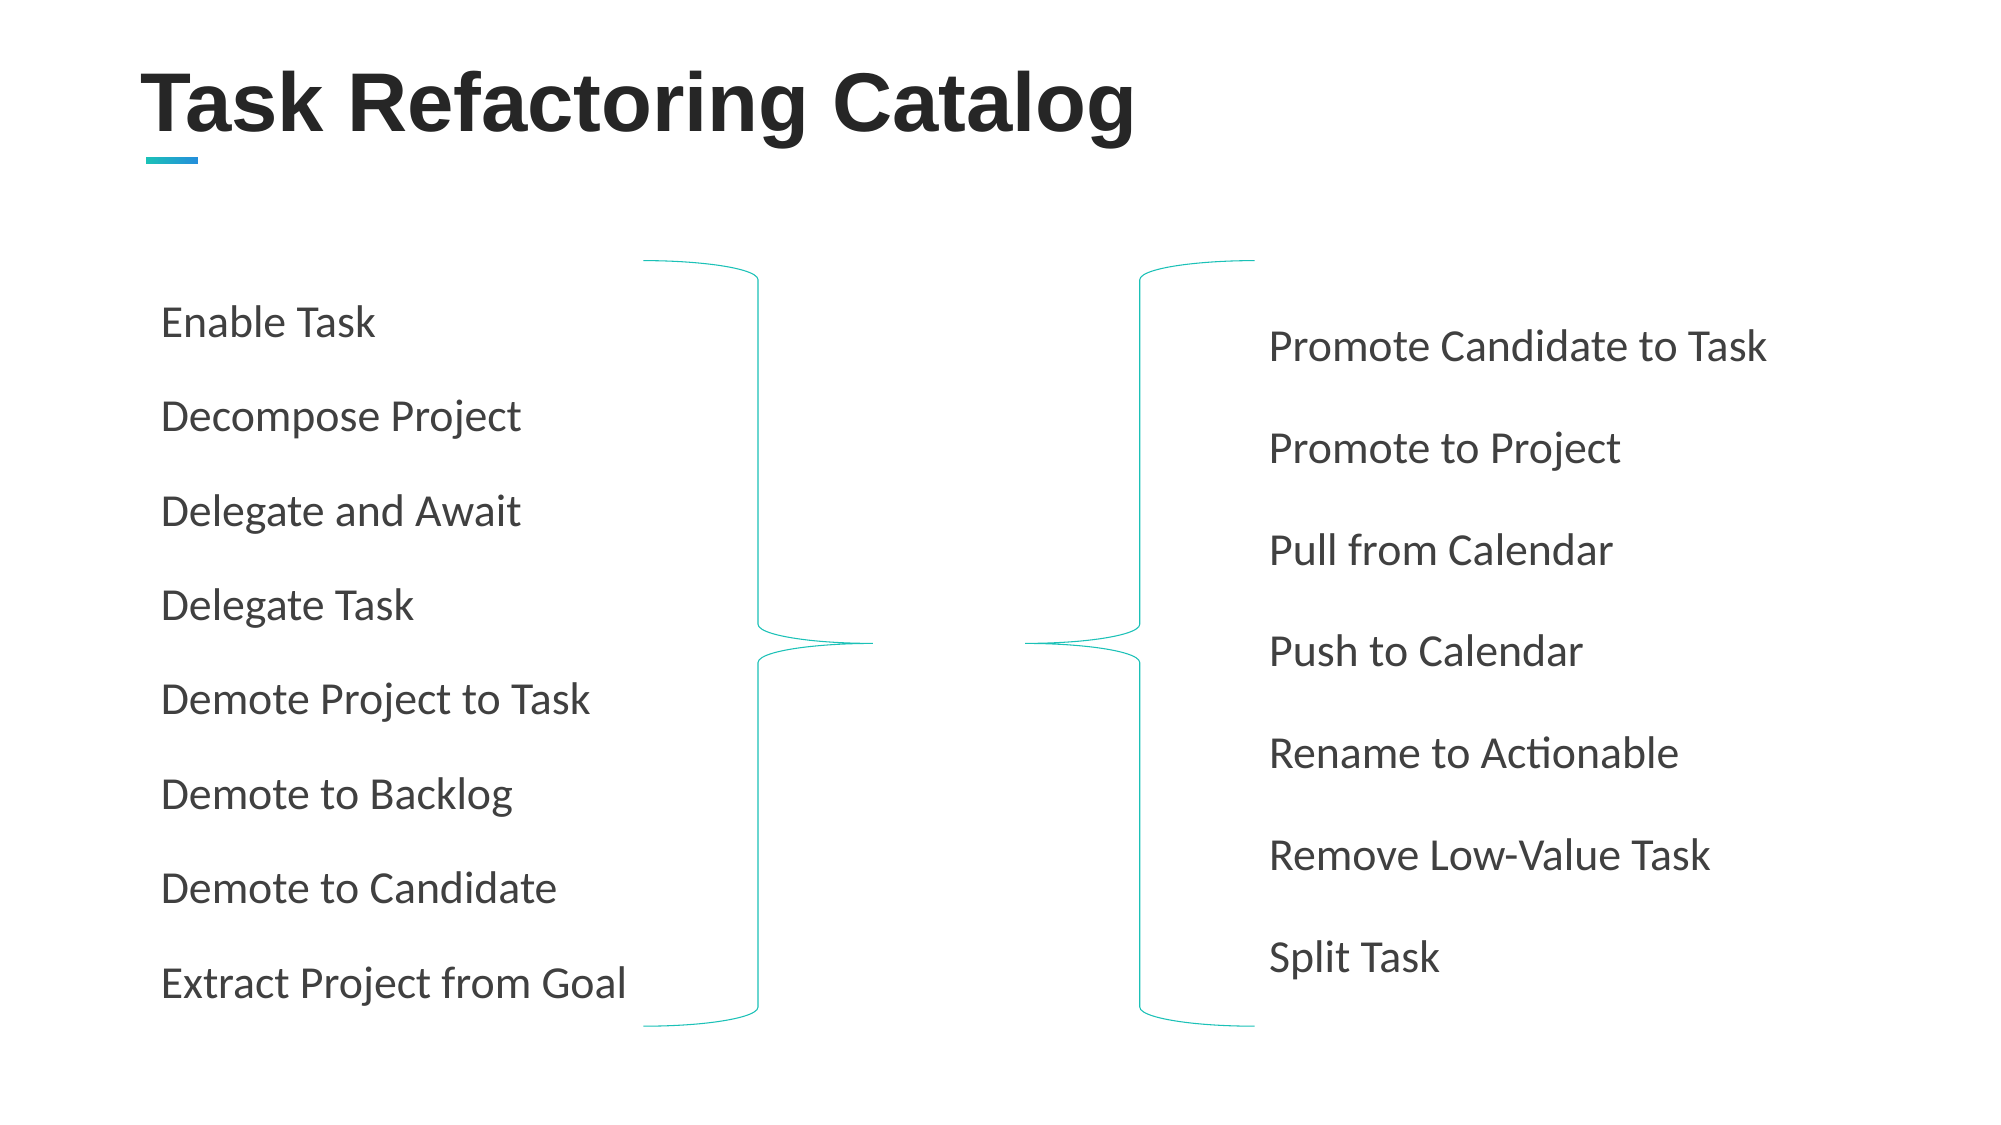

Task Refactoring Catalog

Enable Task
Promote Candidate to Task
Decompose Project
Promote to Project
Delegate and Await
Pull from Calendar
Delegate Task
Push to Calendar
Demote Project to Task
Rename to Actionable
Demote to Backlog
Remove Low-Value Task
Demote to Candidate
Split Task
Extract Project from Goal